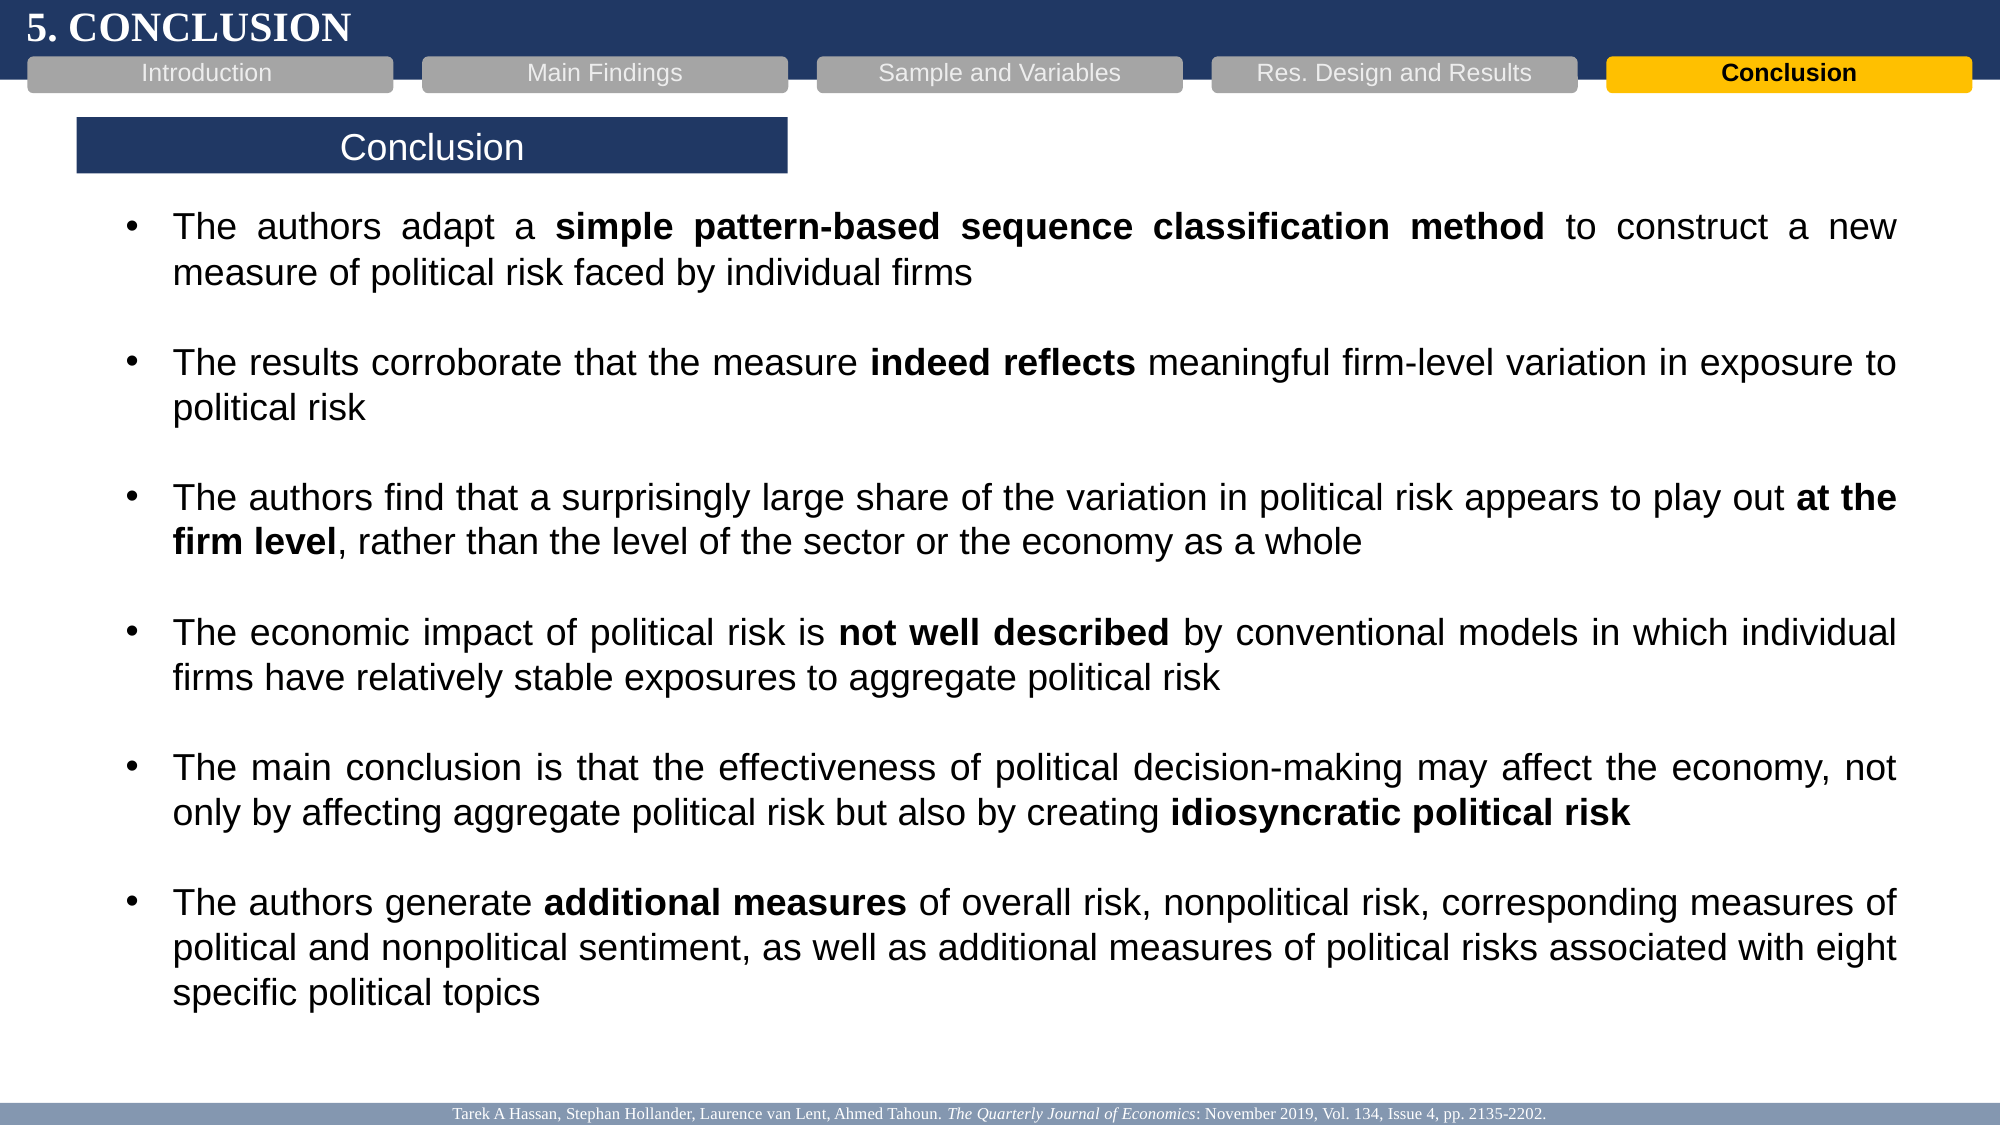

5. CONCLUSION

Introduction
Main Findings
Sample and Variables
Res. Design and Results
Conclusion

Conclusion
The authors adapt a simple pattern-based sequence classification method to construct a new measure of political risk faced by individual firms

The results corroborate that the measure indeed reflects meaningful firm-level variation in exposure to political risk

The authors find that a surprisingly large share of the variation in political risk appears to play out at the firm level, rather than the level of the sector or the economy as a whole

The economic impact of political risk is not well described by conventional models in which individual firms have relatively stable exposures to aggregate political risk

The main conclusion is that the effectiveness of political decision-making may affect the economy, not only by affecting aggregate political risk but also by creating idiosyncratic political risk

The authors generate additional measures of overall risk, nonpolitical risk, corresponding measures of political and nonpolitical sentiment, as well as additional measures of political risks associated with eight specific political topics
Tarek A Hassan, Stephan Hollander, Laurence van Lent, Ahmed Tahoun. The Quarterly Journal of Economics: November 2019, Vol. 134, Issue 4, pp. 2135-2202.